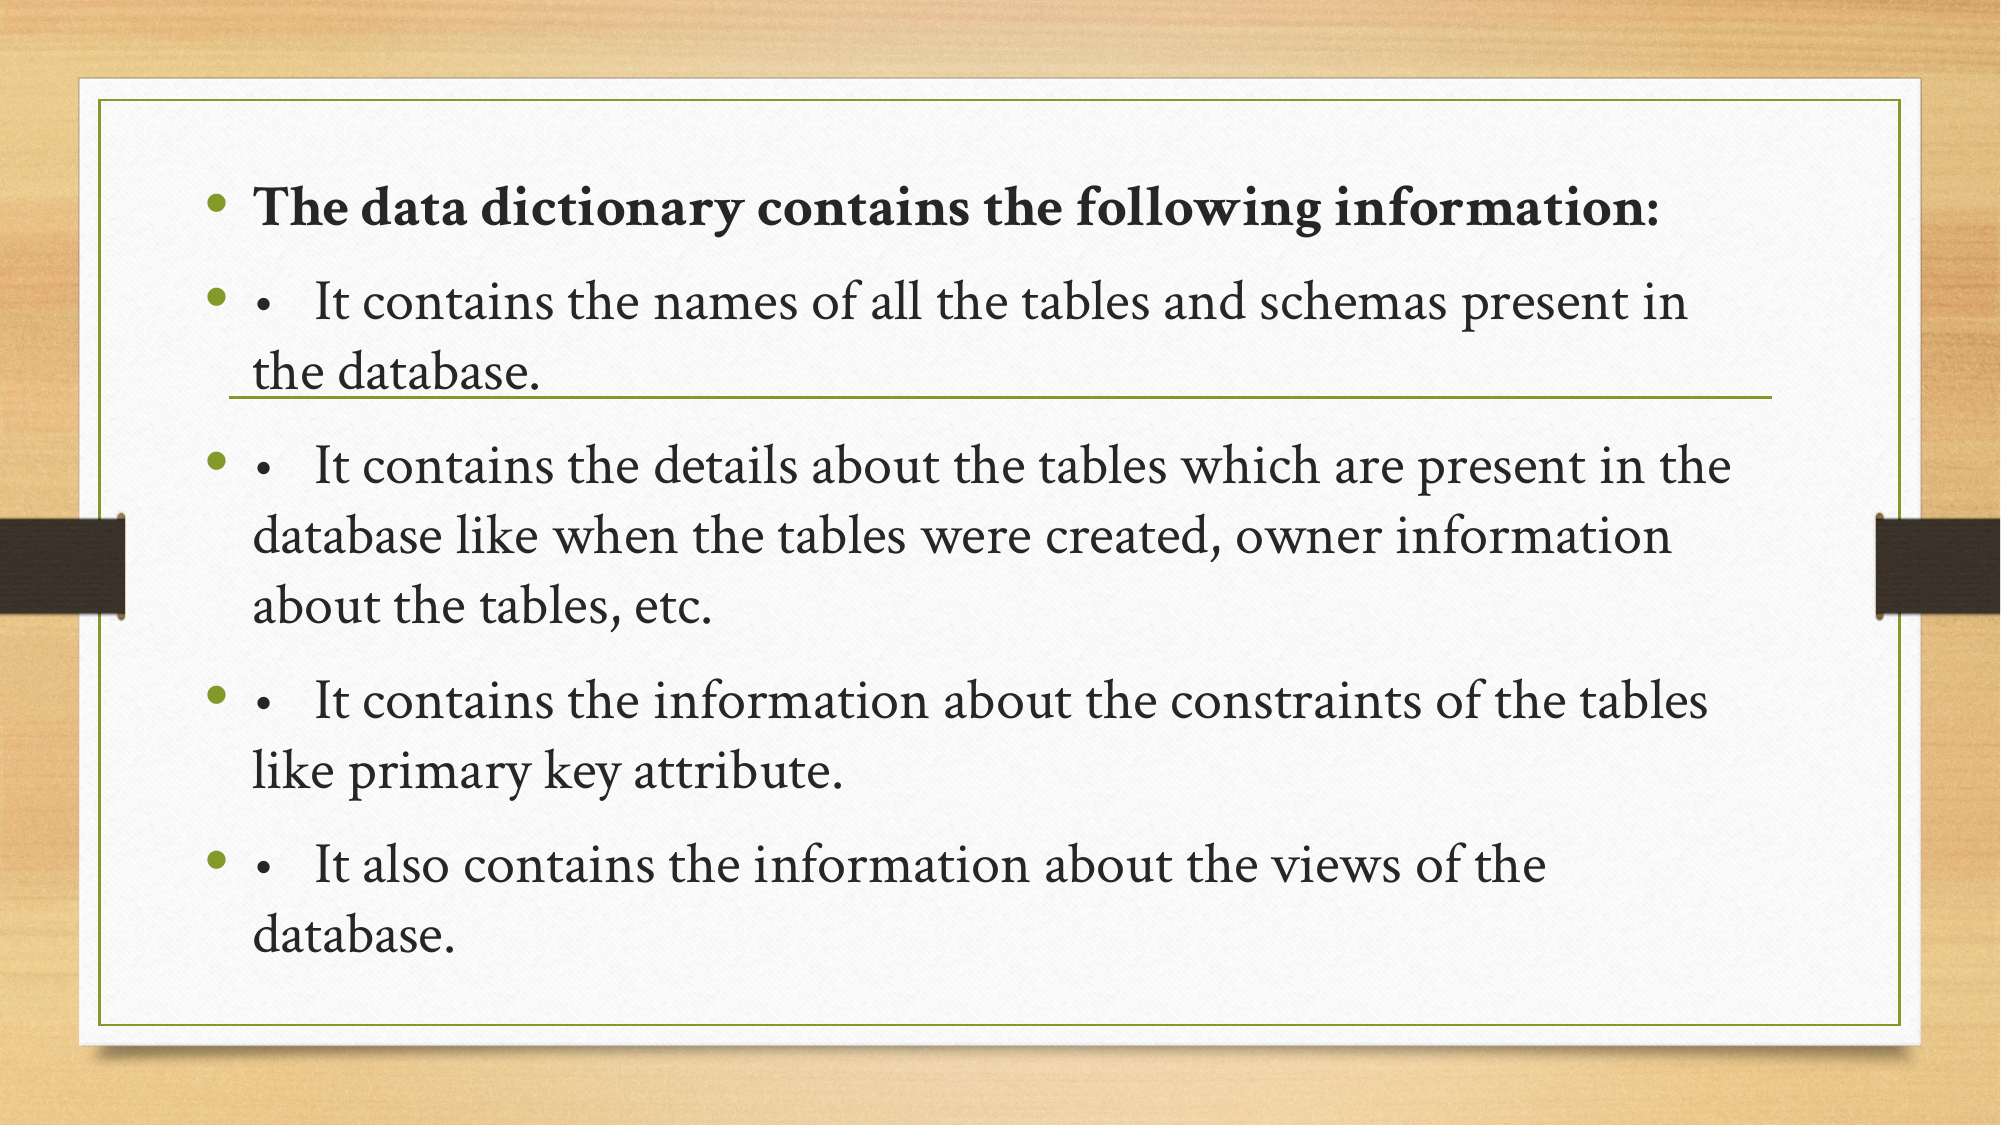

The data dictionary contains the following information:
•   It contains the names of all the tables and schemas present in the database.
•   It contains the details about the tables which are present in the database like when the tables were created, owner information about the tables, etc.
•   It contains the information about the constraints of the tables like primary key attribute.
•   It also contains the information about the views of the database.